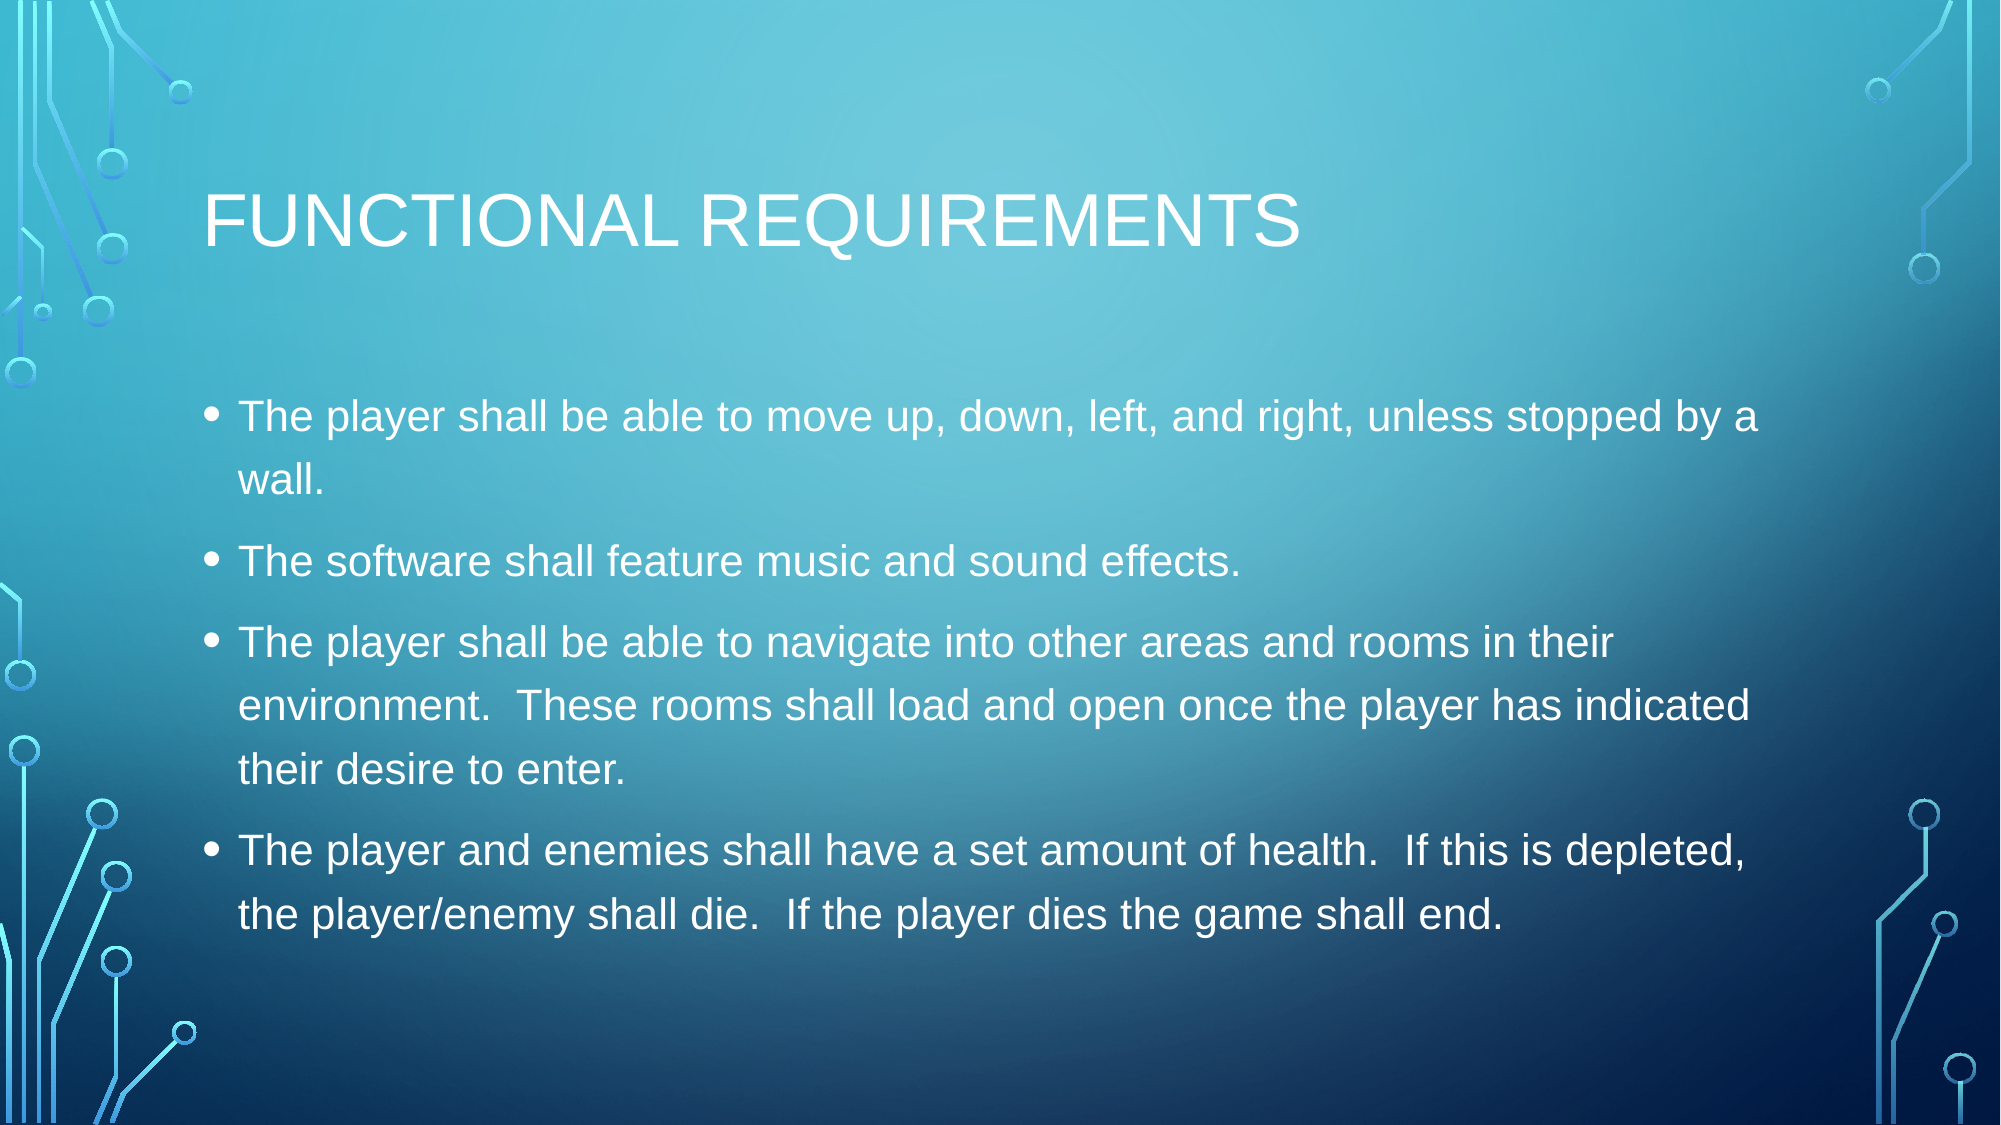

# Functional Requirements
The player shall be able to move up, down, left, and right, unless stopped by a wall.
The software shall feature music and sound effects.
The player shall be able to navigate into other areas and rooms in their environment.  These rooms shall load and open once the player has indicated their desire to enter.
The player and enemies shall have a set amount of health.  If this is depleted, the player/enemy shall die.  If the player dies the game shall end.